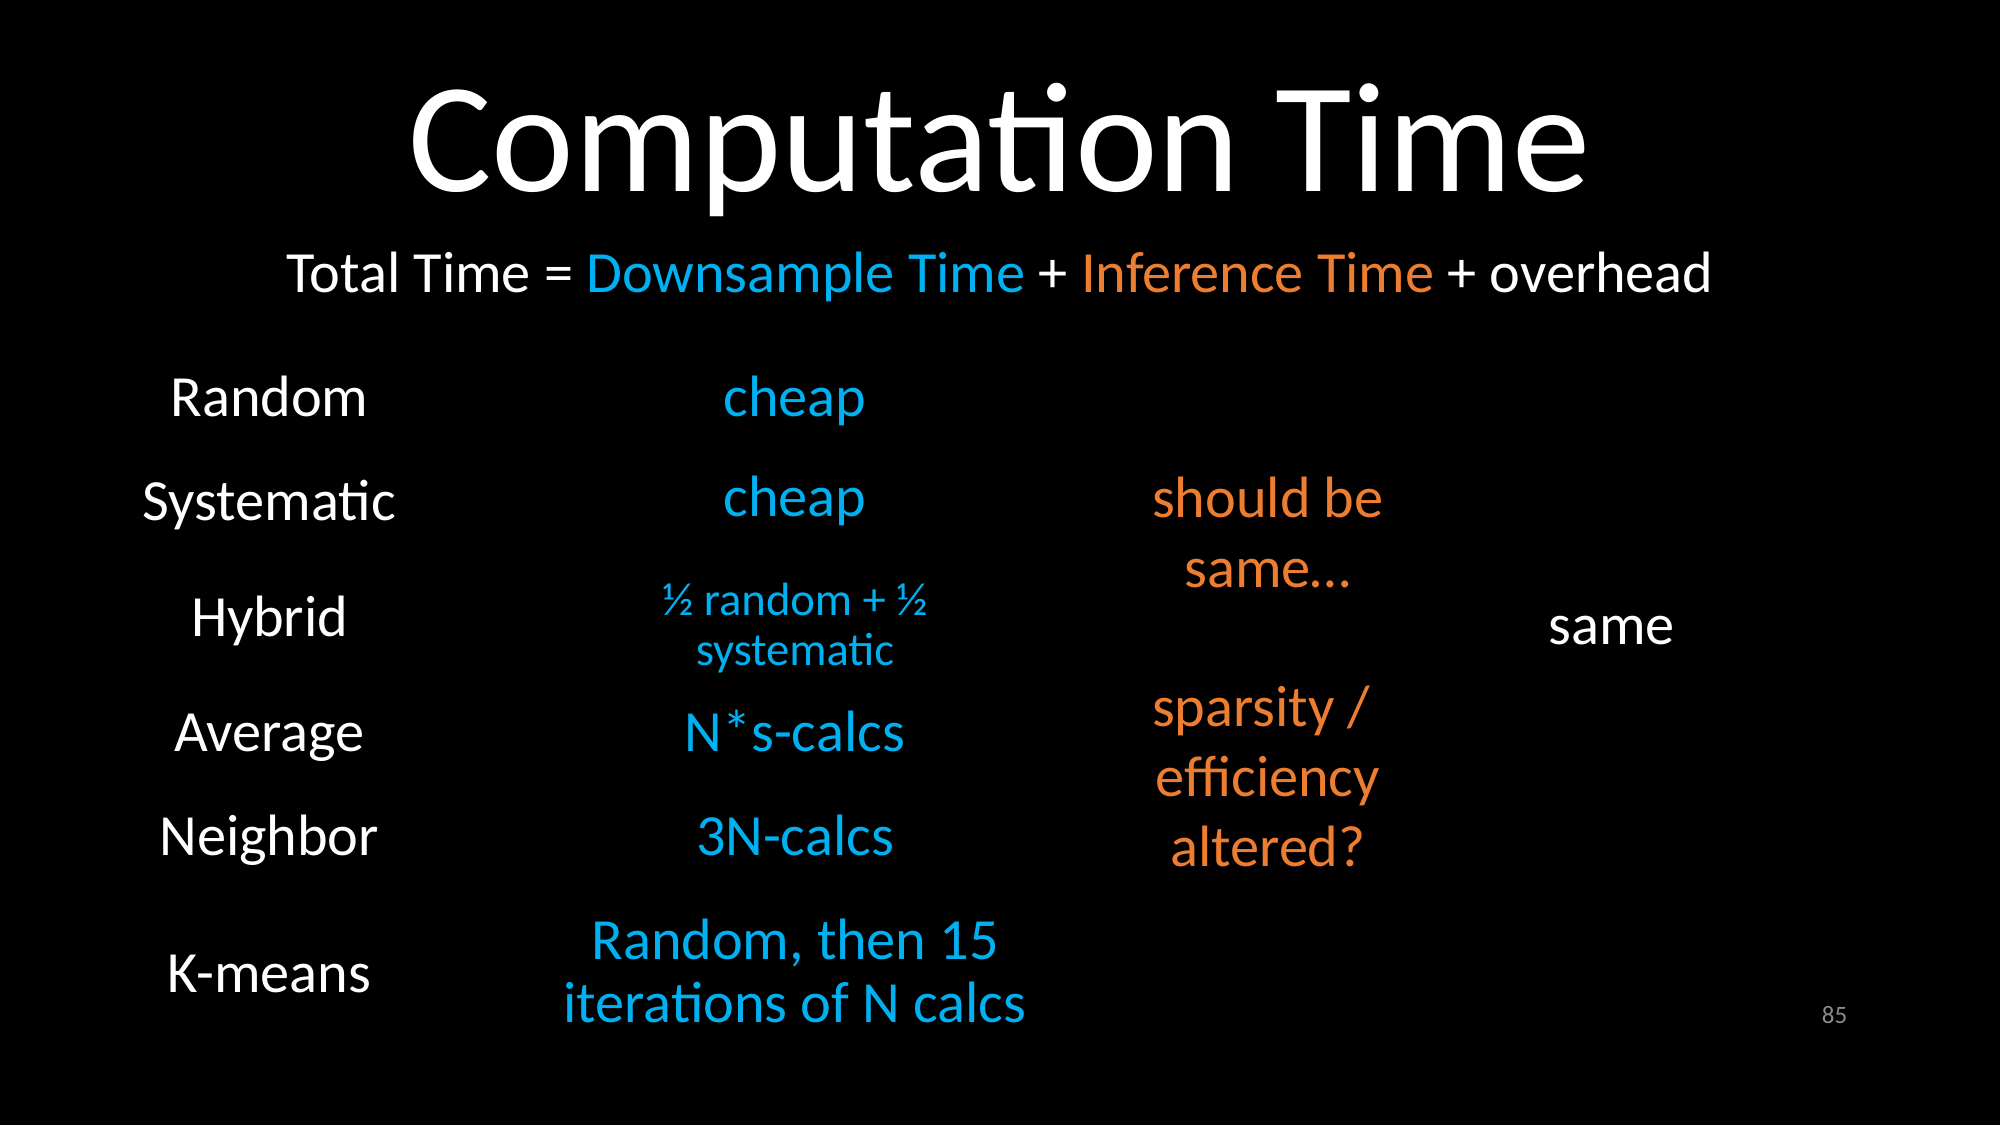

# Computation Time
Total Time = Downsample Time + Inference Time + overhead
cheap
Random
should be same…
cheap
Systematic
½ random + ½ systematic
Hybrid
same
sparsity /  efficiency altered?
Average
N*s-calcs
Neighbor
3N-calcs
Random, then 15 iterations of N calcs
K-means
85